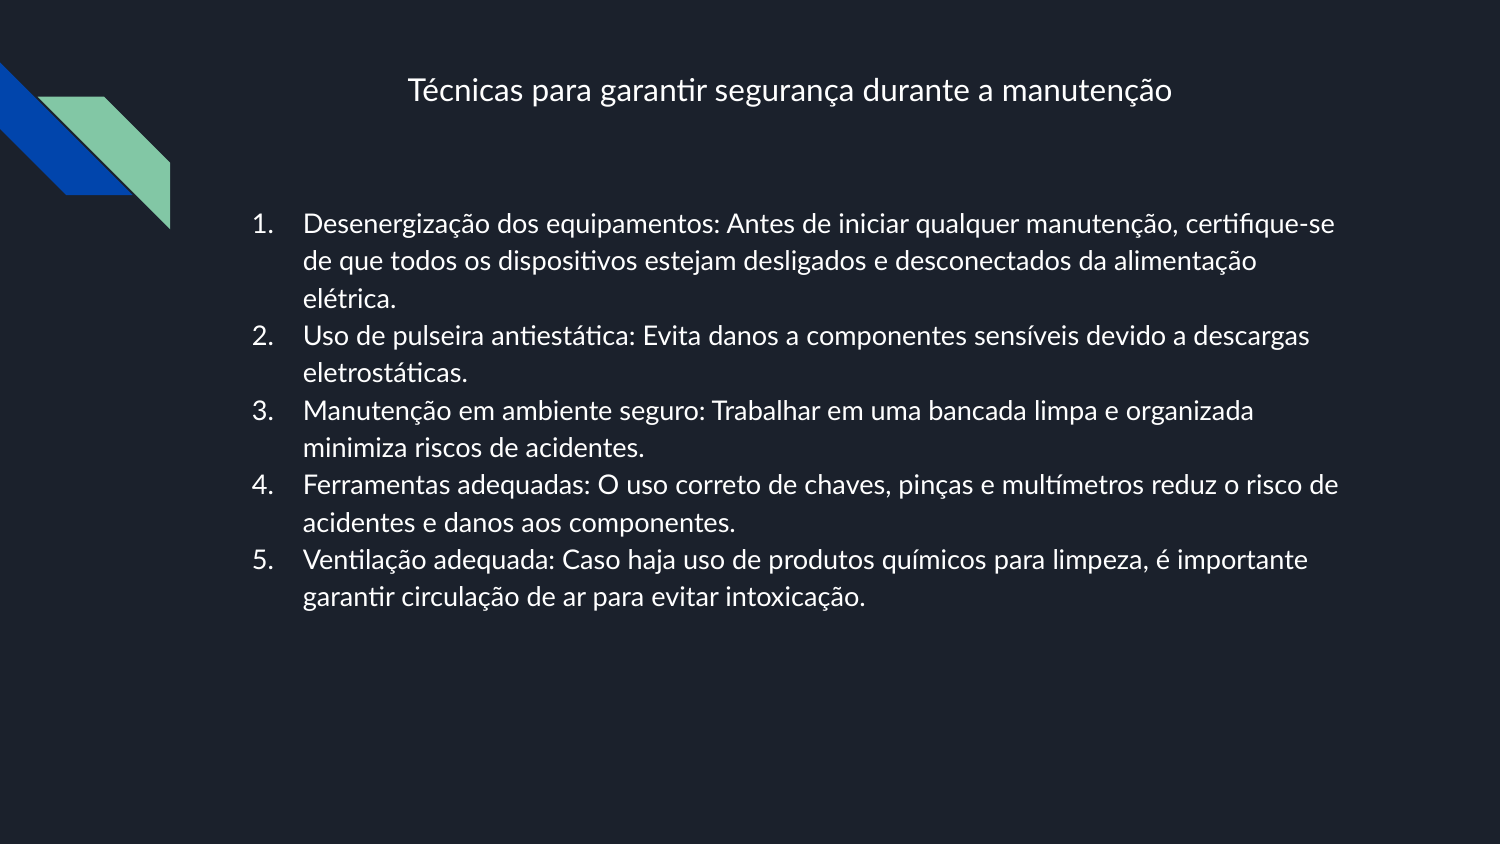

Técnicas para garantir segurança durante a manutenção

Desenergização dos equipamentos: Antes de iniciar qualquer manutenção, certifique-se de que todos os dispositivos estejam desligados e desconectados da alimentação elétrica.
Uso de pulseira antiestática: Evita danos a componentes sensíveis devido a descargas eletrostáticas.
Manutenção em ambiente seguro: Trabalhar em uma bancada limpa e organizada minimiza riscos de acidentes.
Ferramentas adequadas: O uso correto de chaves, pinças e multímetros reduz o risco de acidentes e danos aos componentes.
Ventilação adequada: Caso haja uso de produtos químicos para limpeza, é importante garantir circulação de ar para evitar intoxicação.